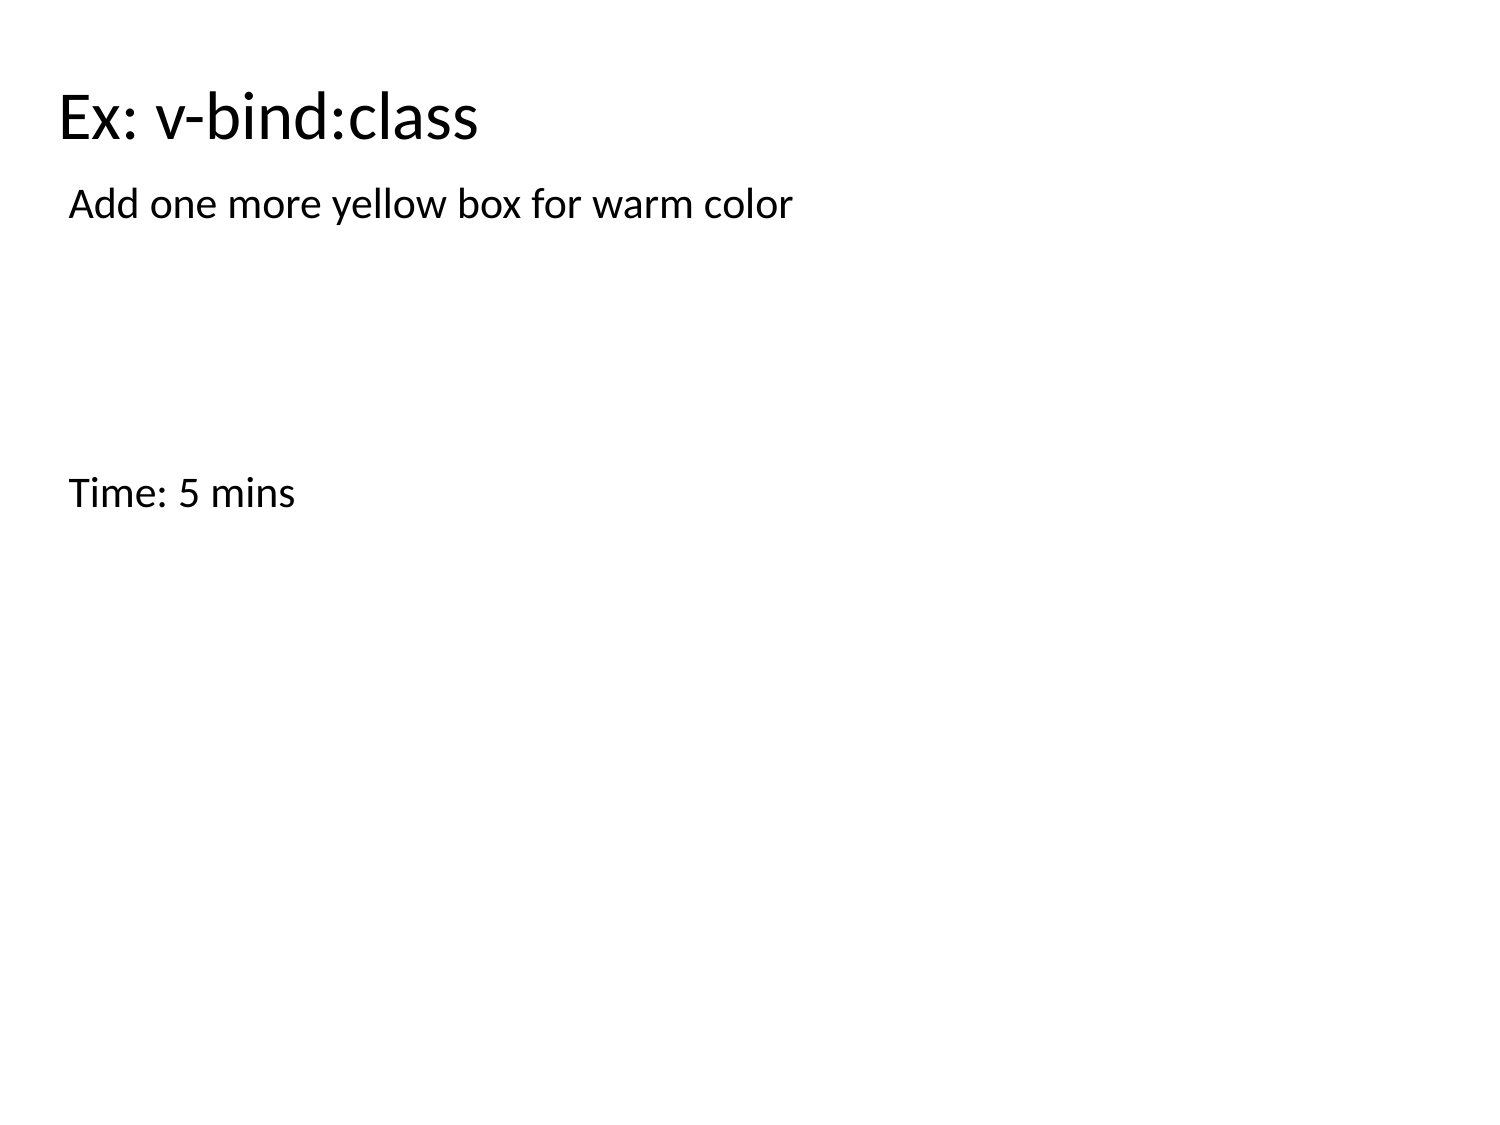

# Ex: v-bind:class
Add one more yellow box for warm color

Time: 5 mins